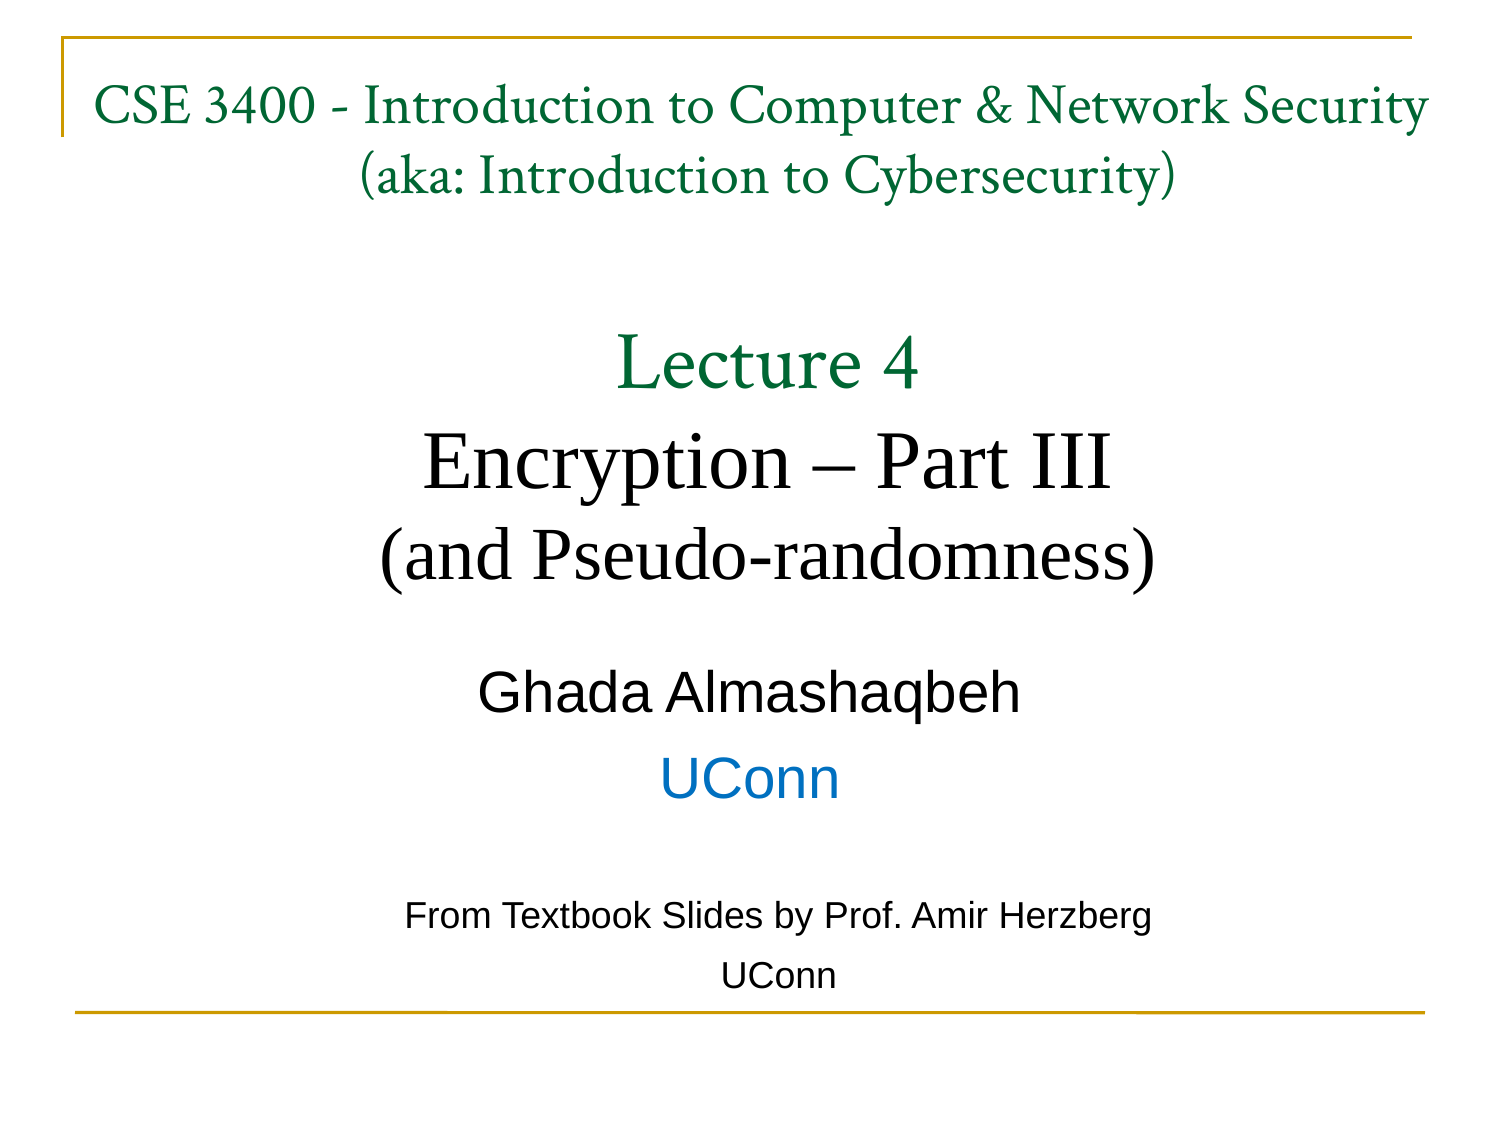

# CSE 3400 - Introduction to Computer & Network Security (aka: Introduction to Cybersecurity) Lecture 4 Encryption – Part III (and Pseudo-randomness)
Ghada Almashaqbeh
UConn

From Textbook Slides by Prof. Amir Herzberg
UConn